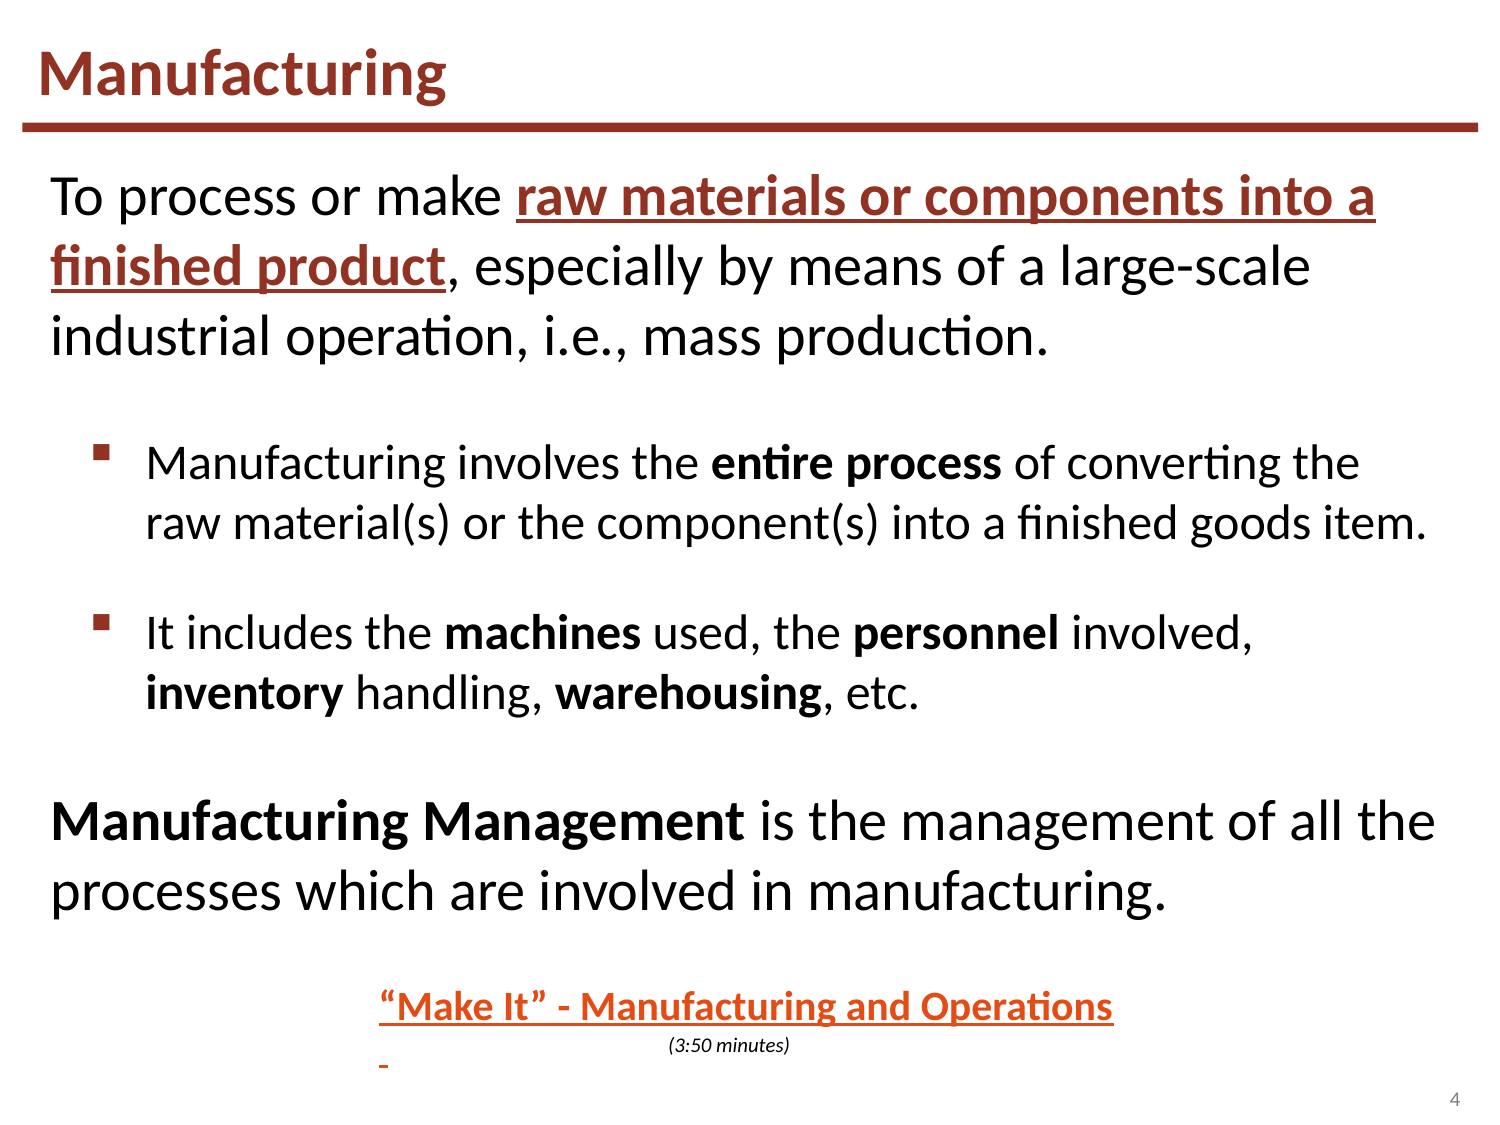

# Manufacturing
To process or make raw materials or components into a finished product, especially by means of a large-scale industrial operation, i.e., mass production.
Manufacturing involves the entire process of converting the raw material(s) or the component(s) into a finished goods item.
It includes the machines used, the personnel involved, inventory handling, warehousing, etc.
Manufacturing Management is the management of all the processes which are involved in manufacturing.
“Make It” - Manufacturing and Operations
(3:50 minutes)